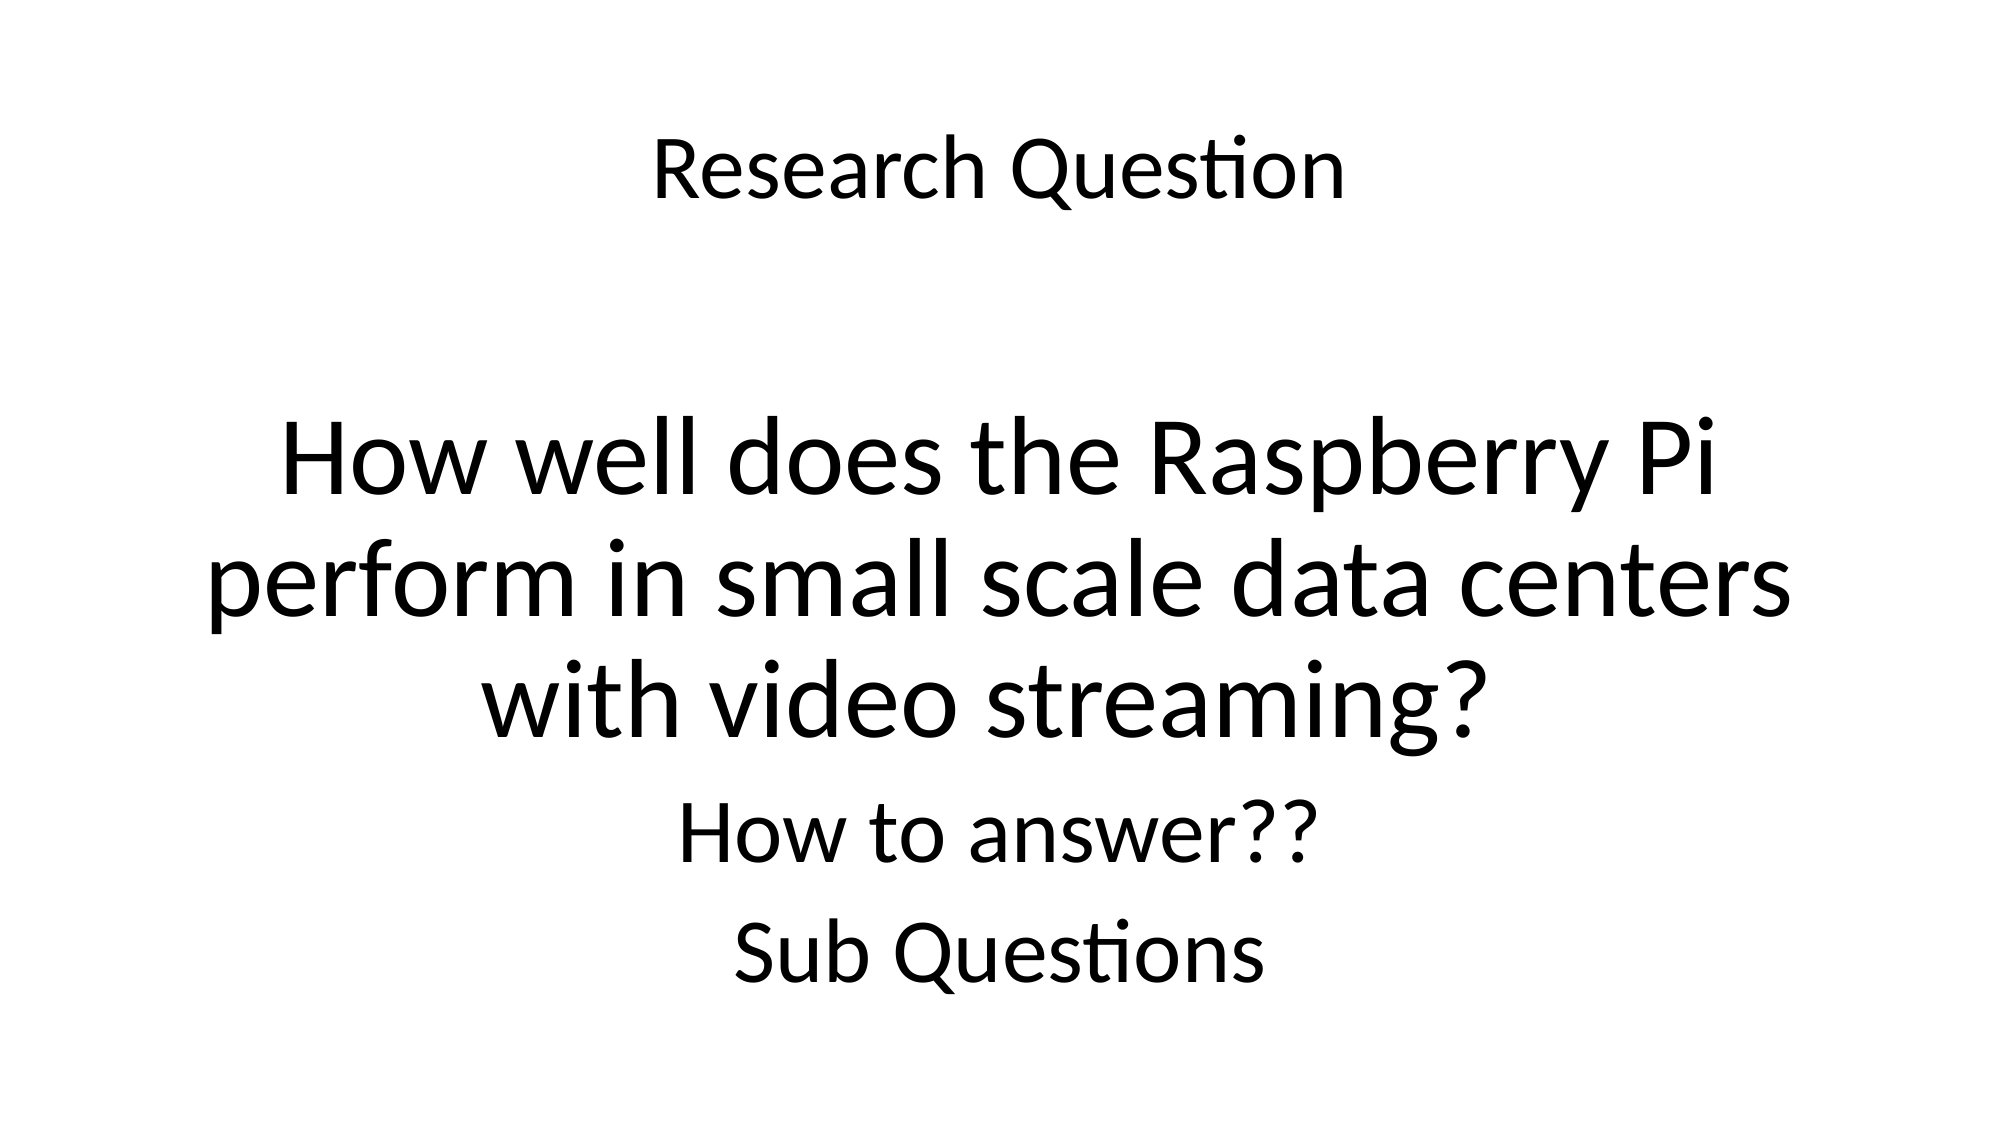

# Research Question

How well does the Raspberry Pi perform in small scale data centers with video streaming?
How to answer??
Sub Questions